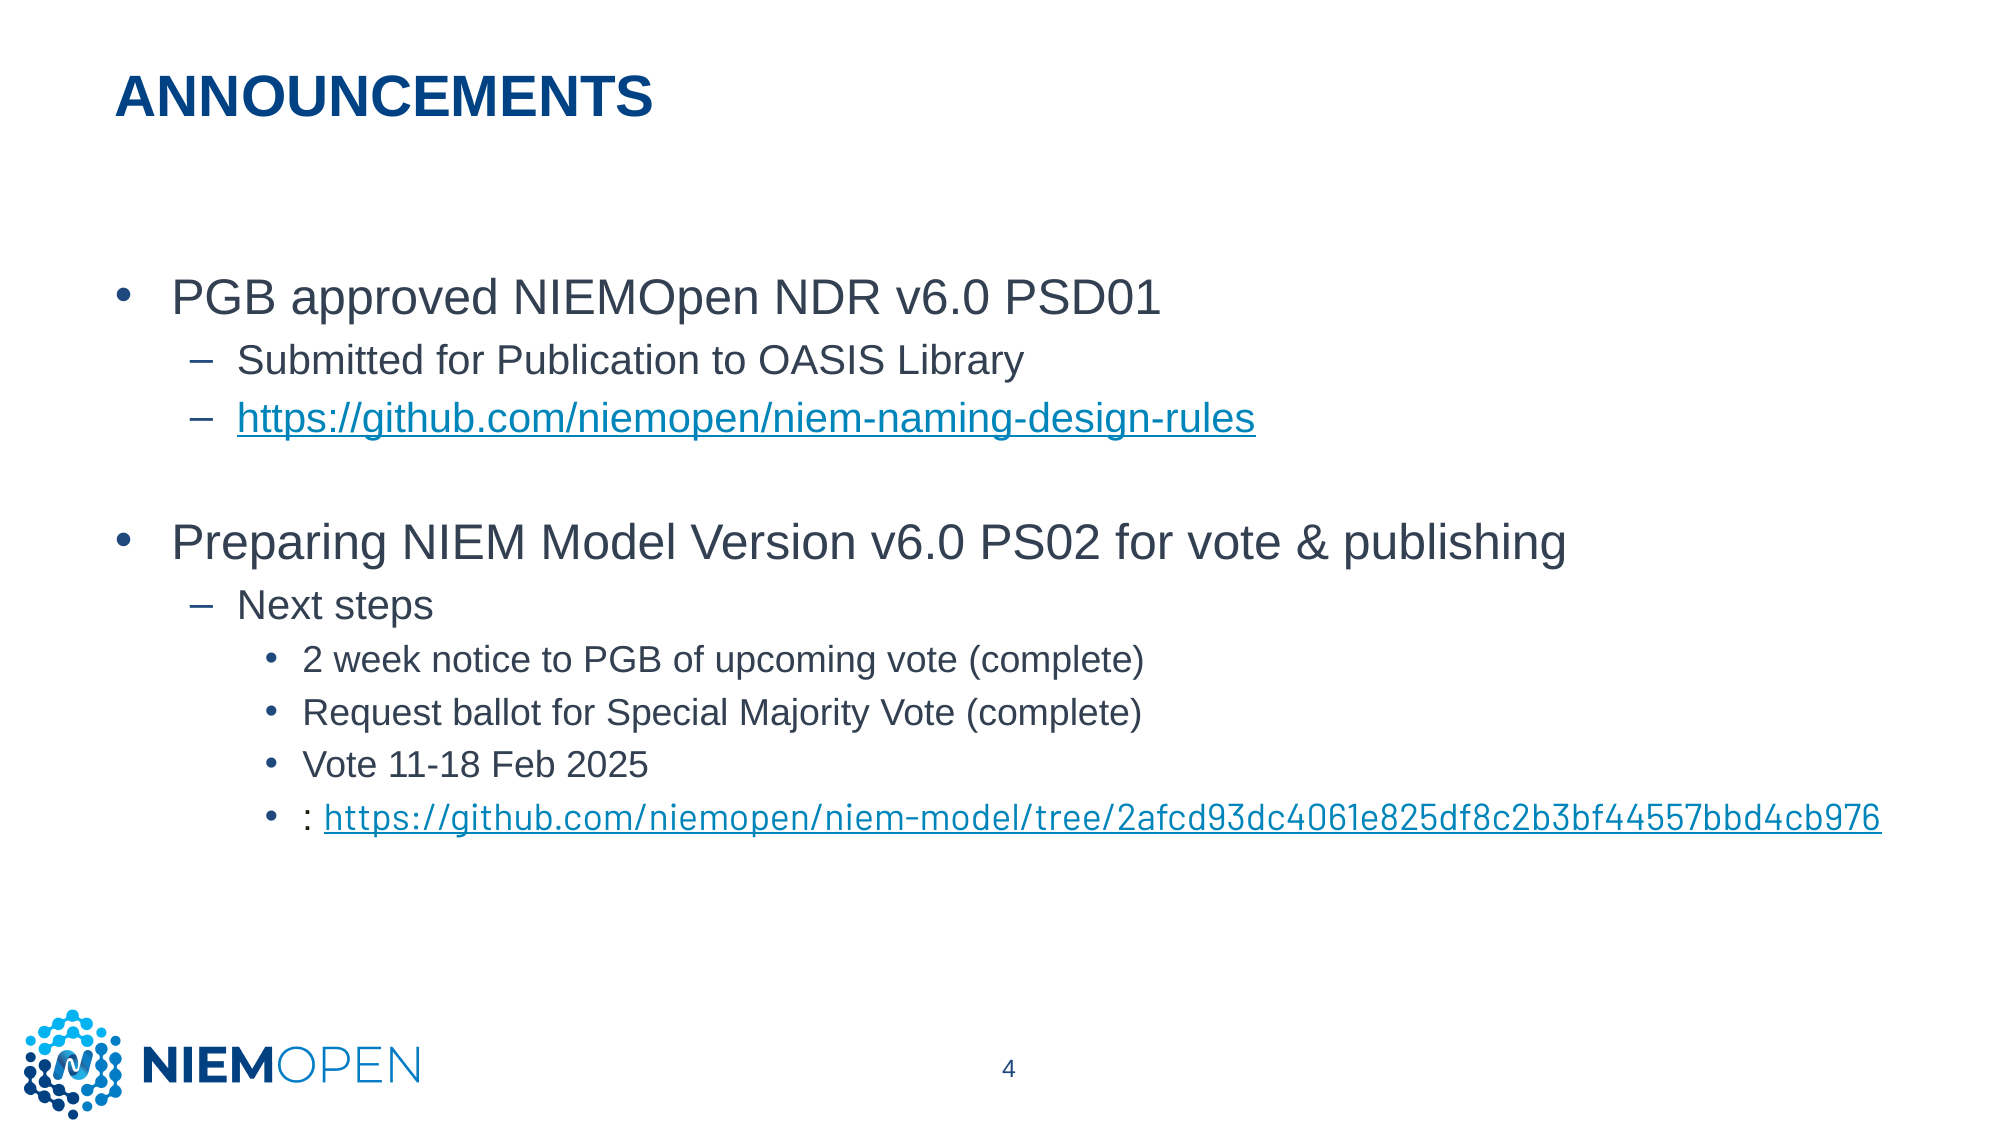

# Announcements

PGB approved NIEMOpen NDR v6.0 PSD01
Submitted for Publication to OASIS Library
https://github.com/niemopen/niem-naming-design-rules

Preparing NIEM Model Version v6.0 PS02 for vote & publishing
Next steps
2 week notice to PGB of upcoming vote (complete)
Request ballot for Special Majority Vote (complete)
Vote 11-18 Feb 2025
: https://github.com/niemopen/niem-model/tree/2afcd93dc4061e825df8c2b3bf44557bbd4cb976

4